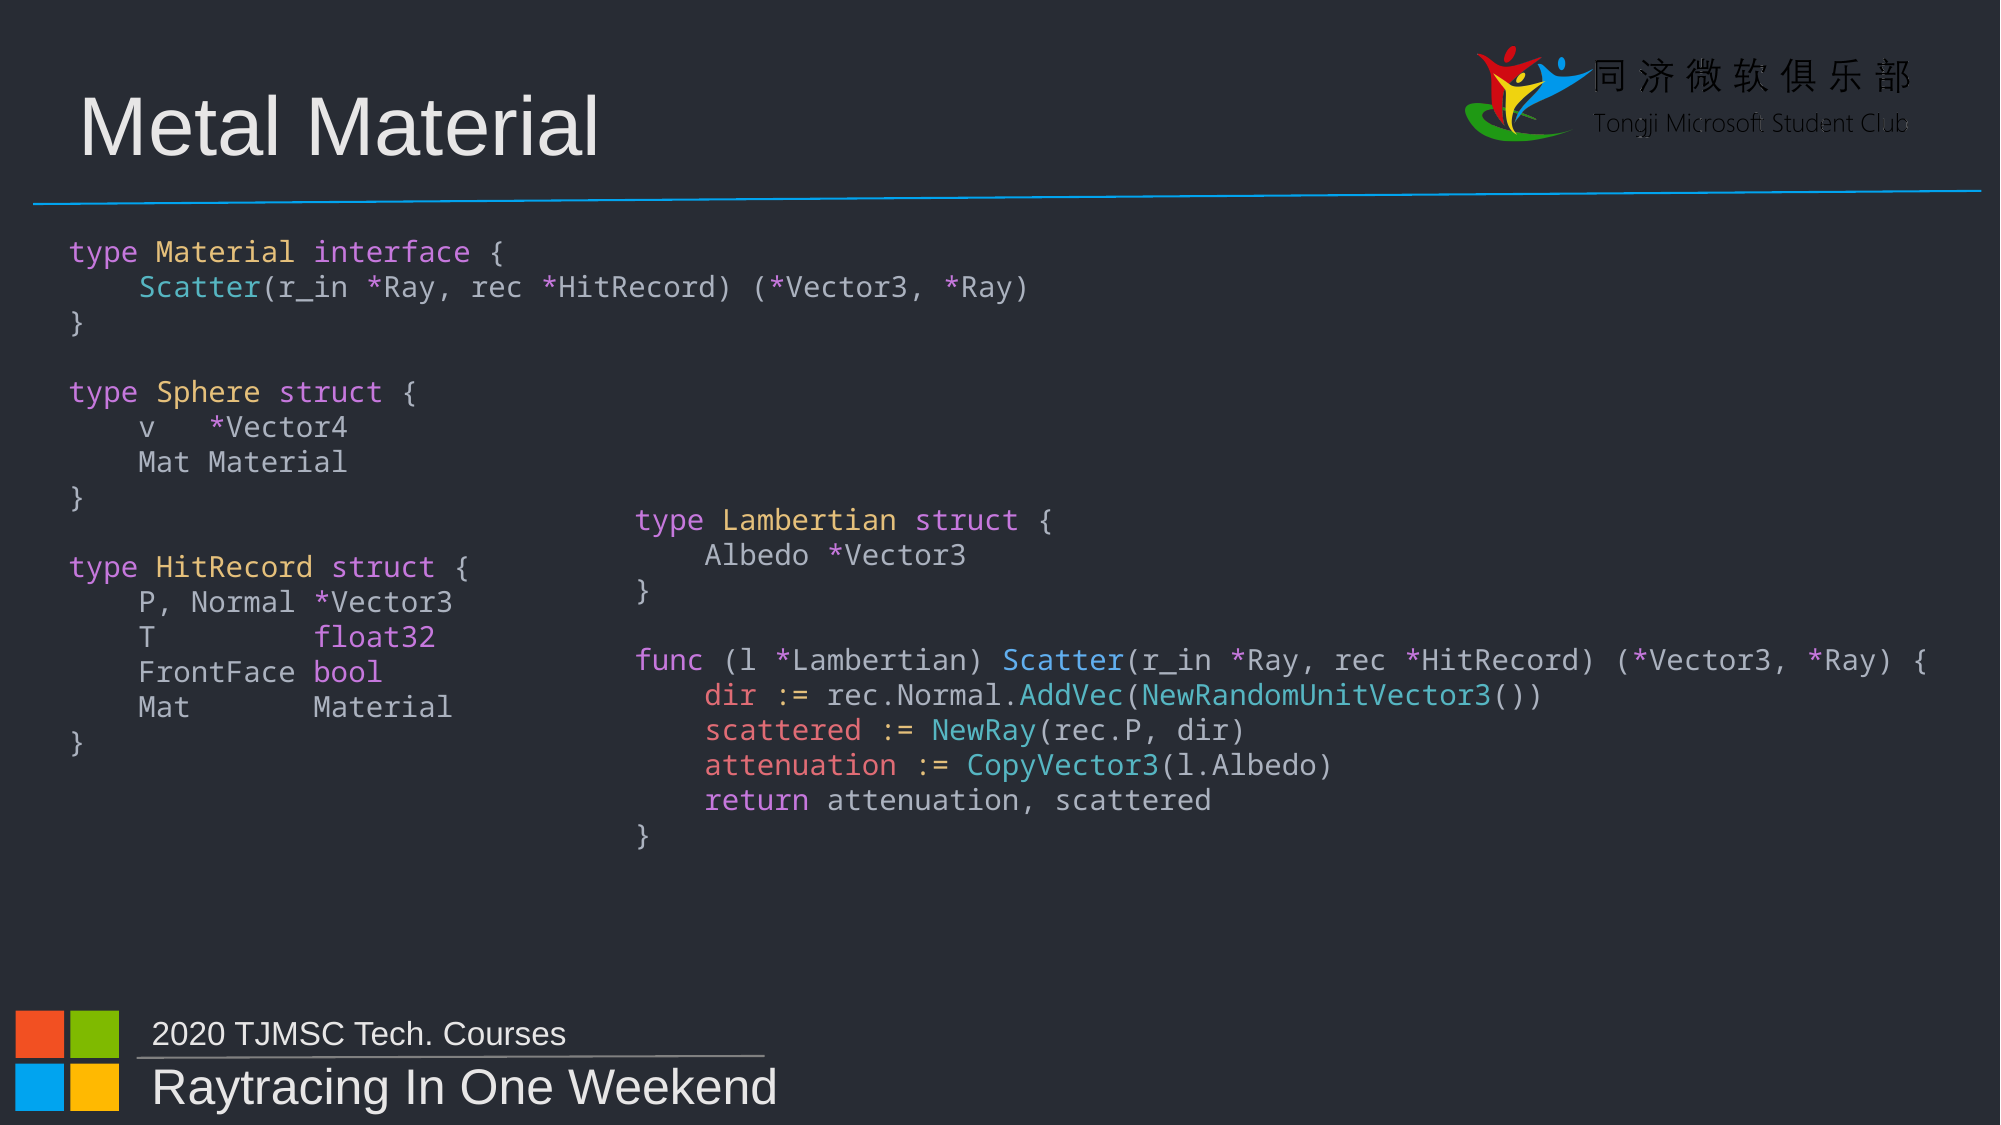

Metal Material
type Material interface {
    Scatter(r_in *Ray, rec *HitRecord) (*Vector3, *Ray)
}

type Sphere struct {
    v   *Vector4
    Mat Material
}

type HitRecord struct {
    P, Normal *Vector3
    T         float32
    FrontFace bool
    Mat       Material
}
type Lambertian struct {
    Albedo *Vector3
}
func (l *Lambertian) Scatter(r_in *Ray, rec *HitRecord) (*Vector3, *Ray) {
    dir := rec.Normal.AddVec(NewRandomUnitVector3())
    scattered := NewRay(rec.P, dir)
    attenuation := CopyVector3(l.Albedo)
    return attenuation, scattered
}
2020 TJMSC Tech. Courses

Raytracing In One Weekend